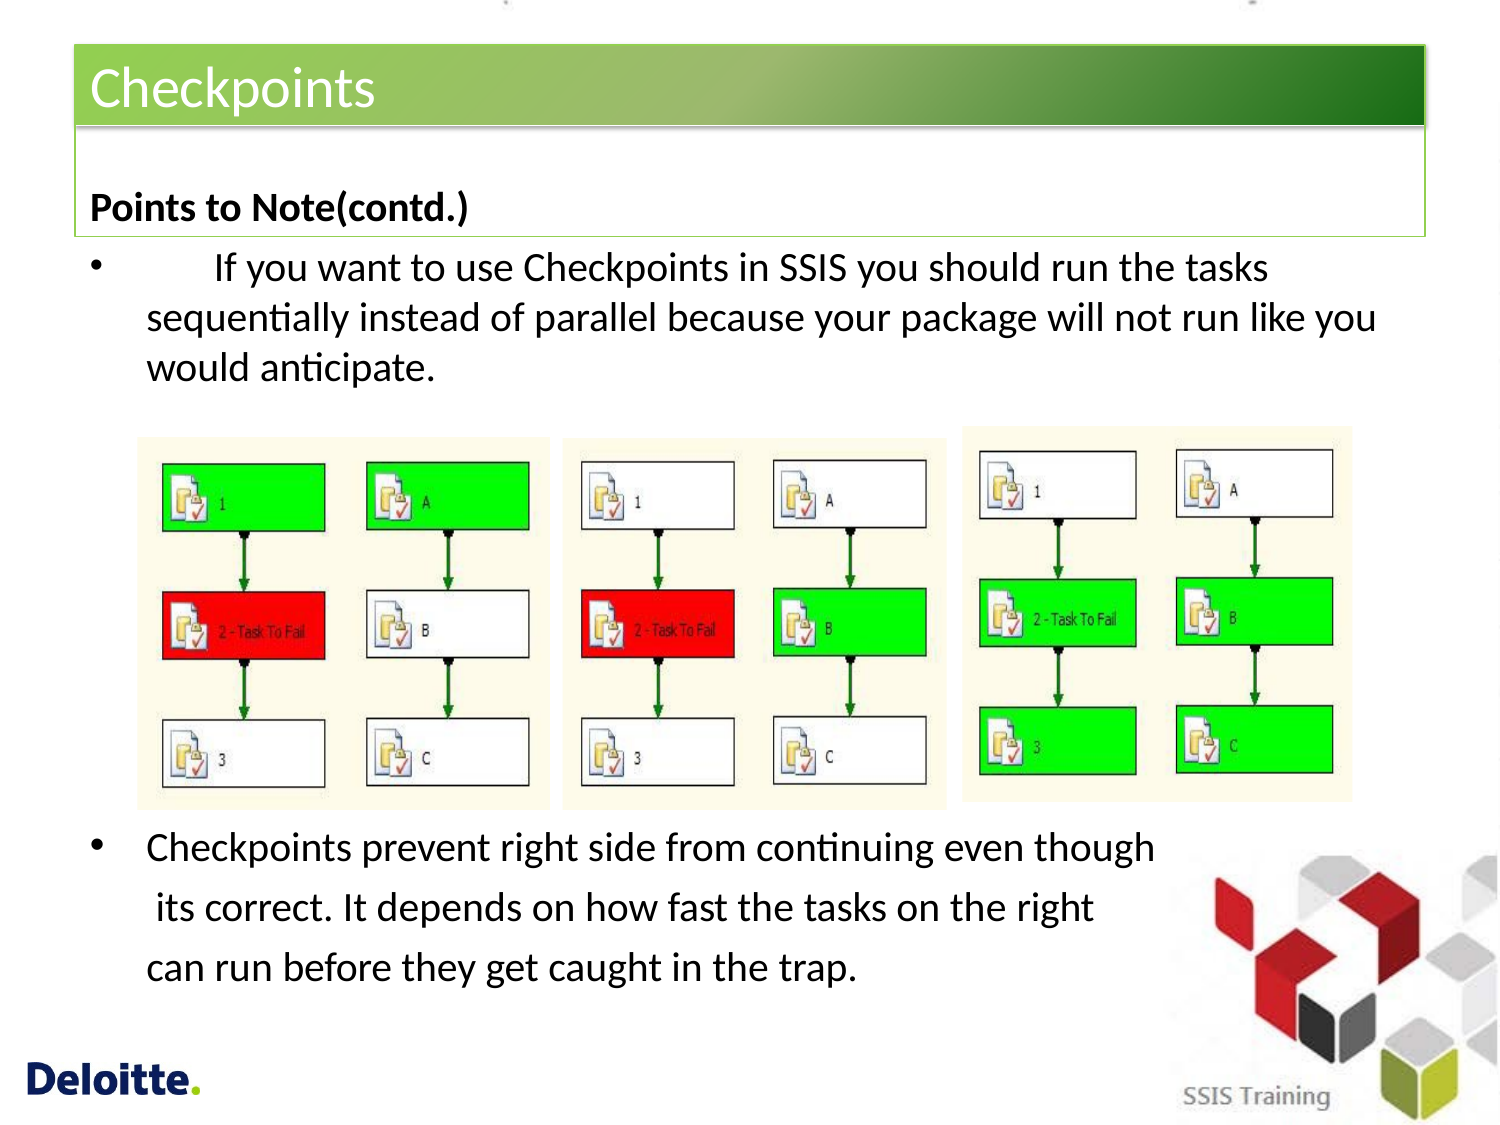

# Checkpoints
Points to Note(contd.)
	If you want to use Checkpoints in SSIS you should run the tasks  sequentially instead of parallel because your package will not run like you  would anticipate.

Checkpoints prevent right side from continuing even though  its correct. It depends on how fast the tasks on the right
can run before they get caught in the trap.